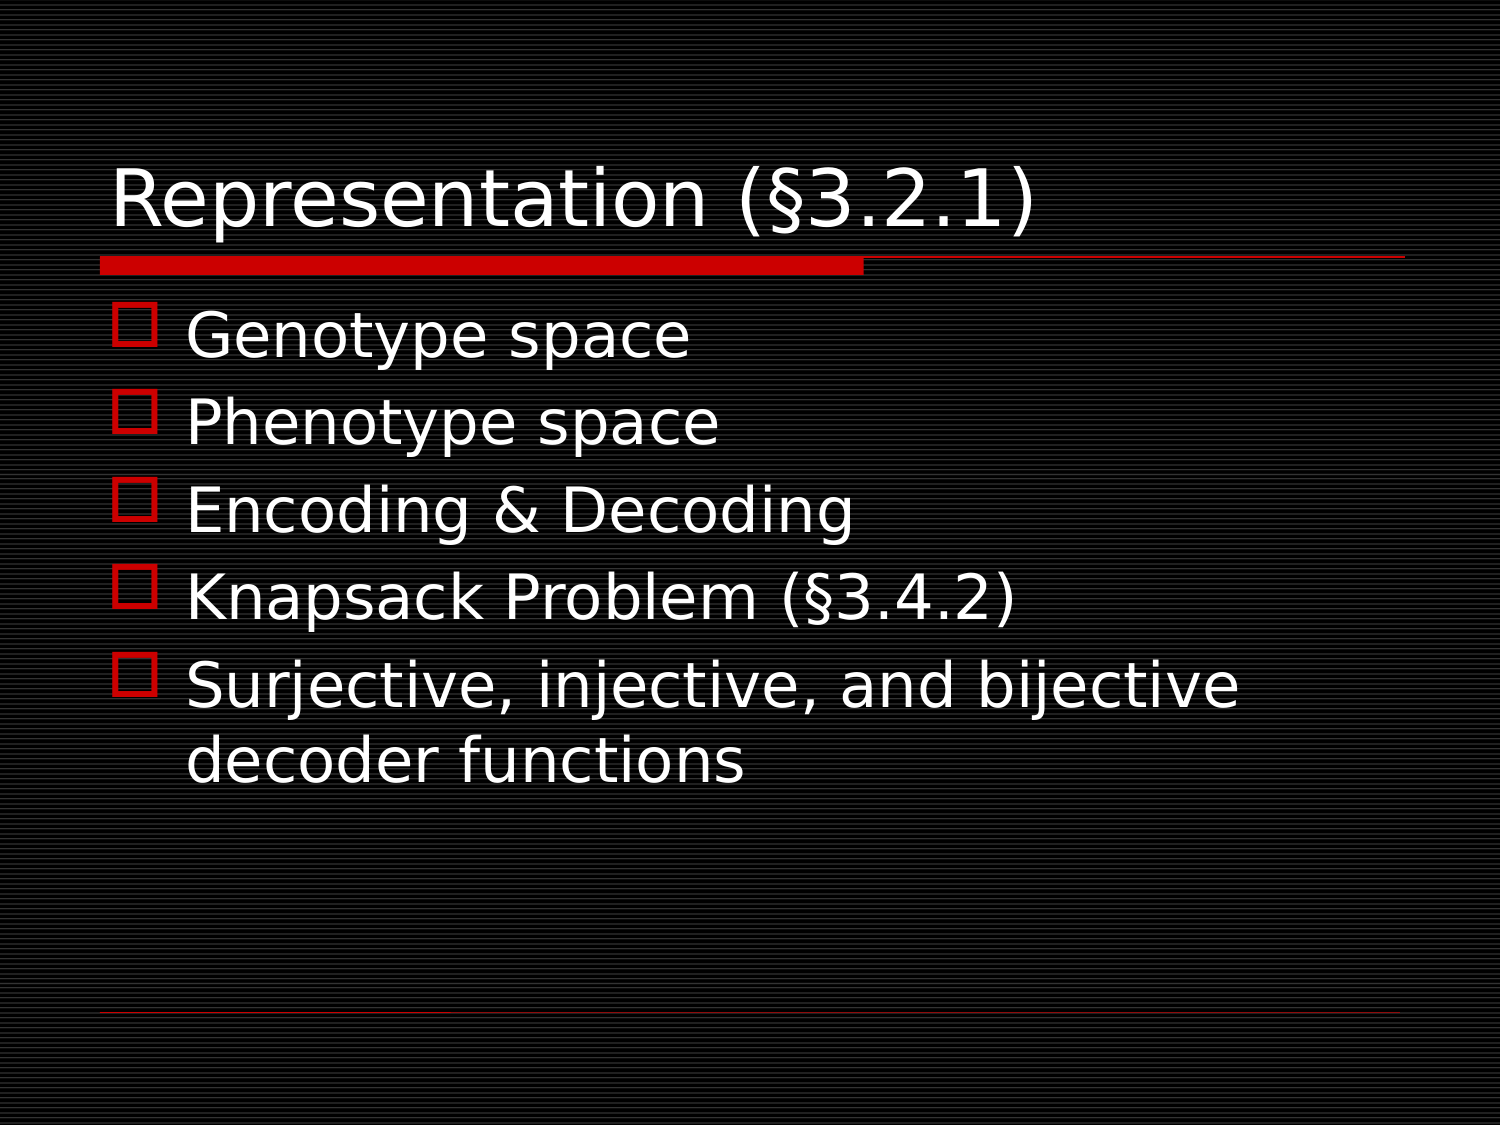

# Representation (§3.2.1)
Genotype space
Phenotype space
Encoding & Decoding
Knapsack Problem (§3.4.2)
Surjective, injective, and bijective decoder functions